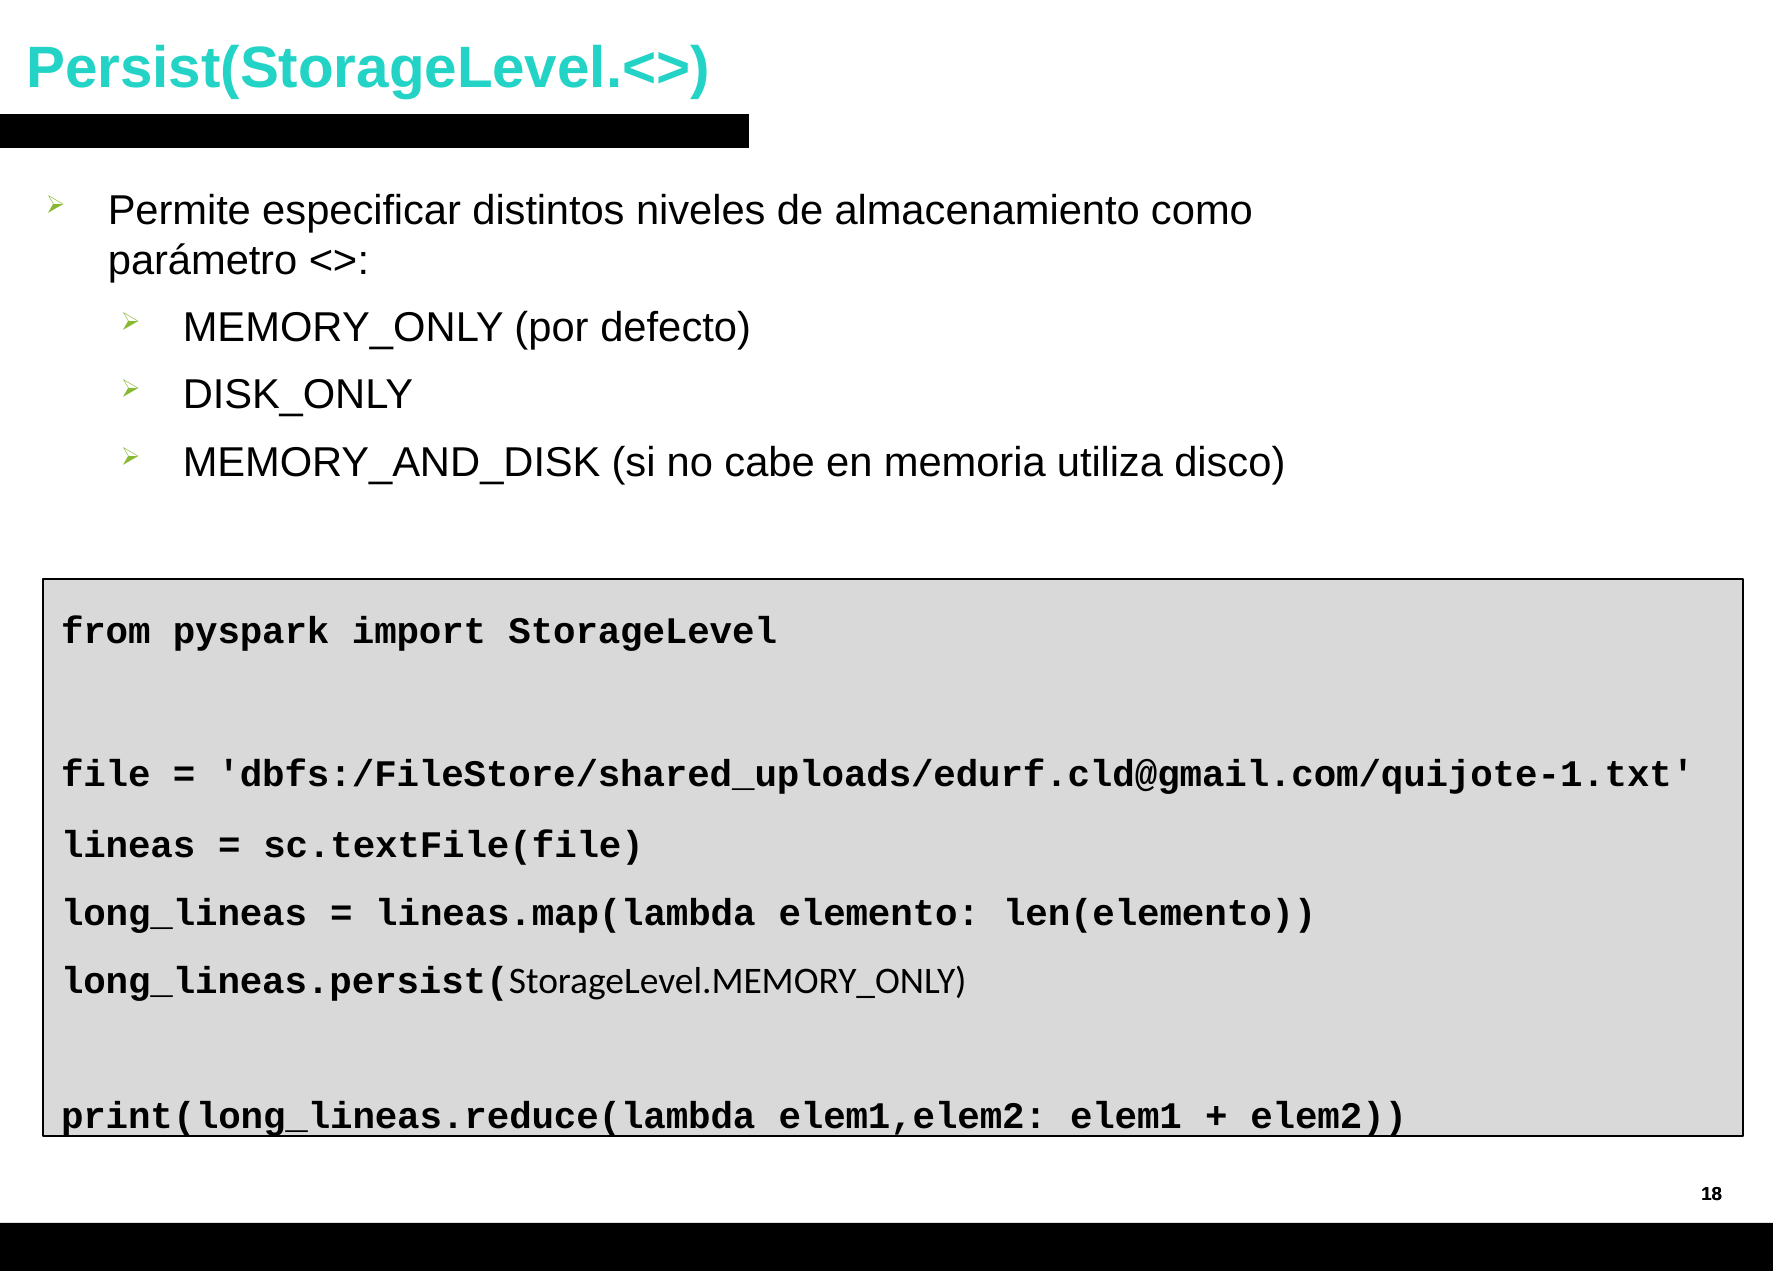

# Persist(StorageLevel.<>)

Permite especificar distintos niveles de almacenamiento como parámetro <>:
MEMORY_ONLY (por defecto)
DISK_ONLY
MEMORY_AND_DISK (si no cabe en memoria utiliza disco)
from pyspark import StorageLevel

file = 'dbfs:/FileStore/shared_uploads/edurf.cld@gmail.com/quijote-1.txt'
lineas = sc.textFile(file)
long_lineas = lineas.map(lambda elemento: len(elemento))
long_lineas.persist(StorageLevel.MEMORY_ONLY)

print(long_lineas.reduce(lambda elem1,elem2: elem1 + elem2))
18